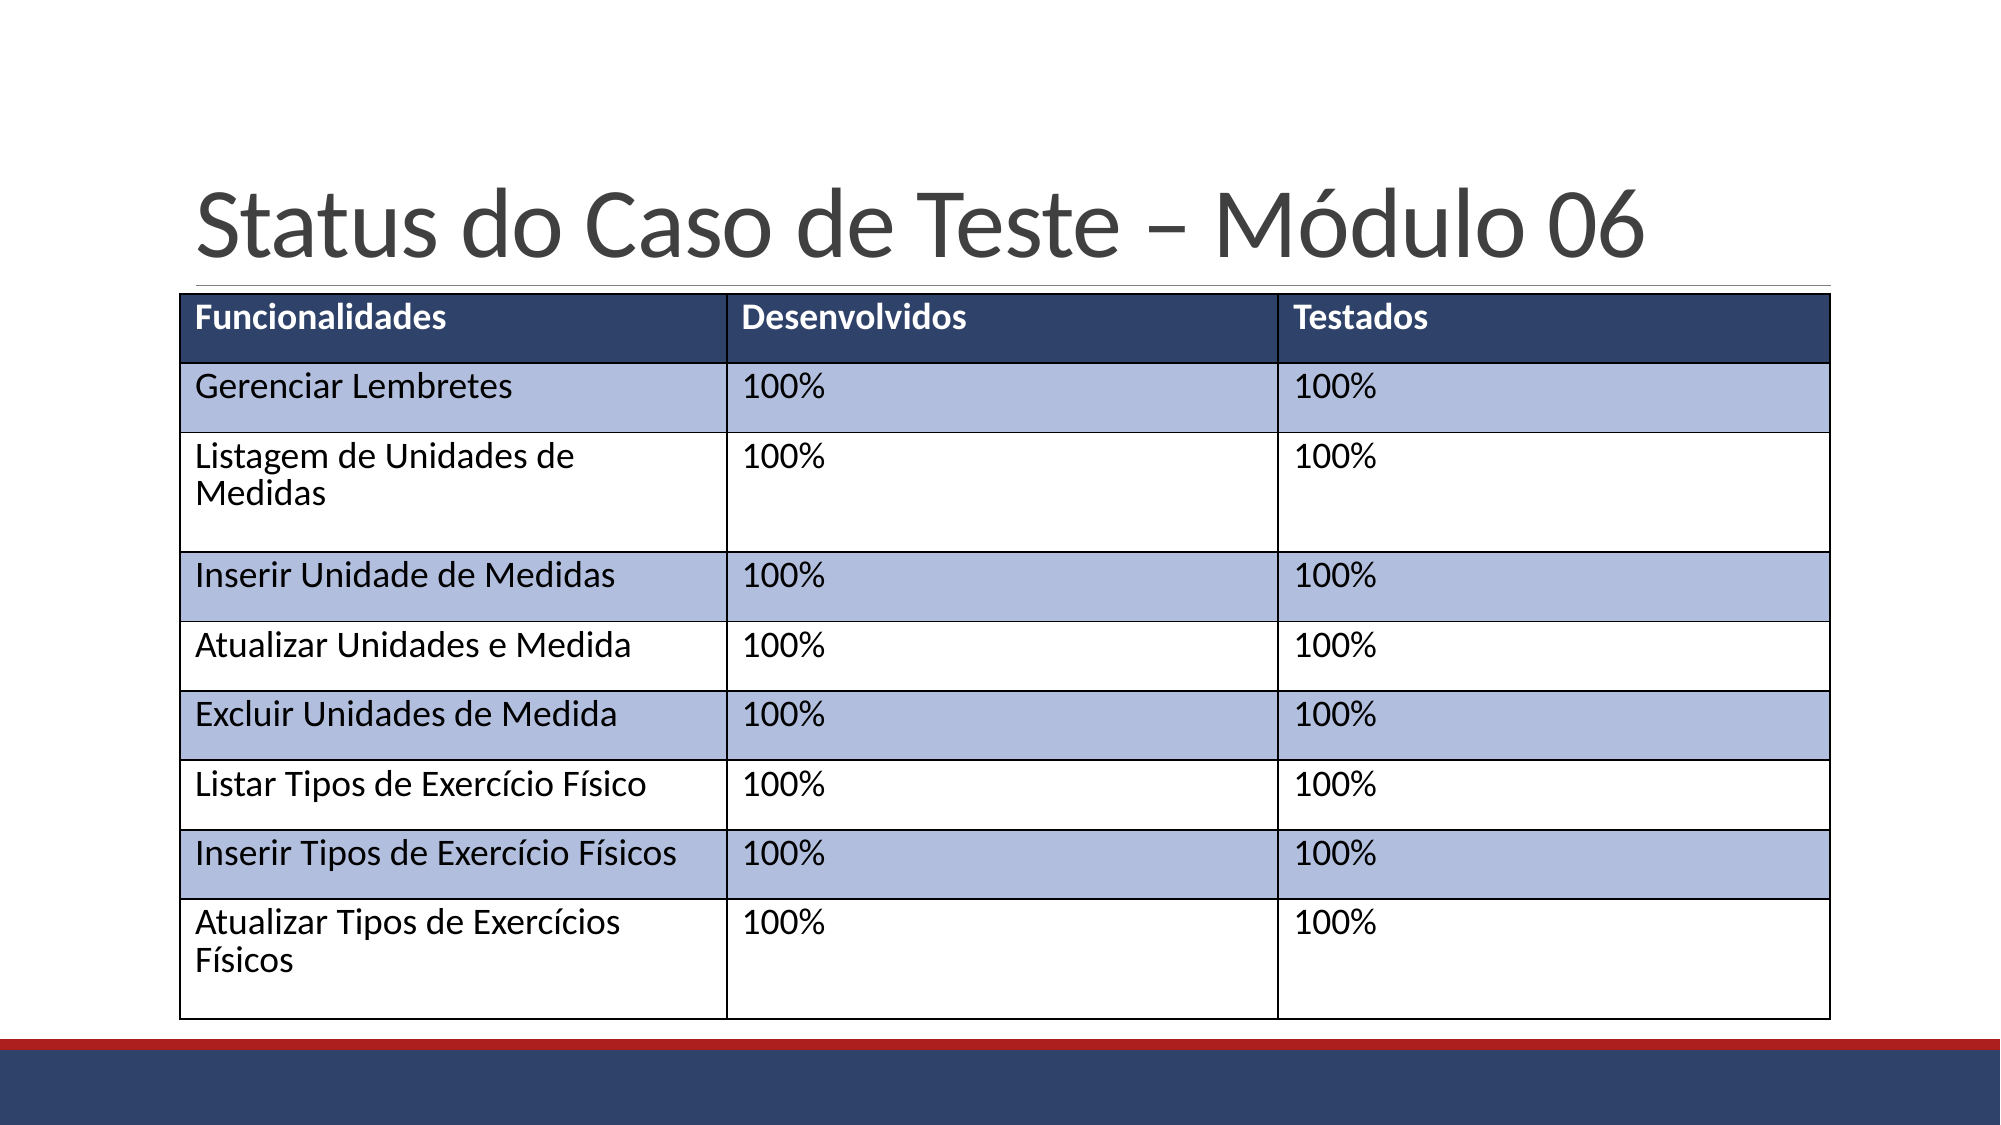

# Status do Caso de Teste – Módulo 06
| Funcionalidades | Desenvolvidos | Testados |
| --- | --- | --- |
| Gerenciar Lembretes | 100% | 100% |
| Listagem de Unidades de Medidas | 100% | 100% |
| Inserir Unidade de Medidas | 100% | 100% |
| Atualizar Unidades e Medida | 100% | 100% |
| Excluir Unidades de Medida | 100% | 100% |
| Listar Tipos de Exercício Físico | 100% | 100% |
| Inserir Tipos de Exercício Físicos | 100% | 100% |
| Atualizar Tipos de Exercícios Físicos | 100% | 100% |